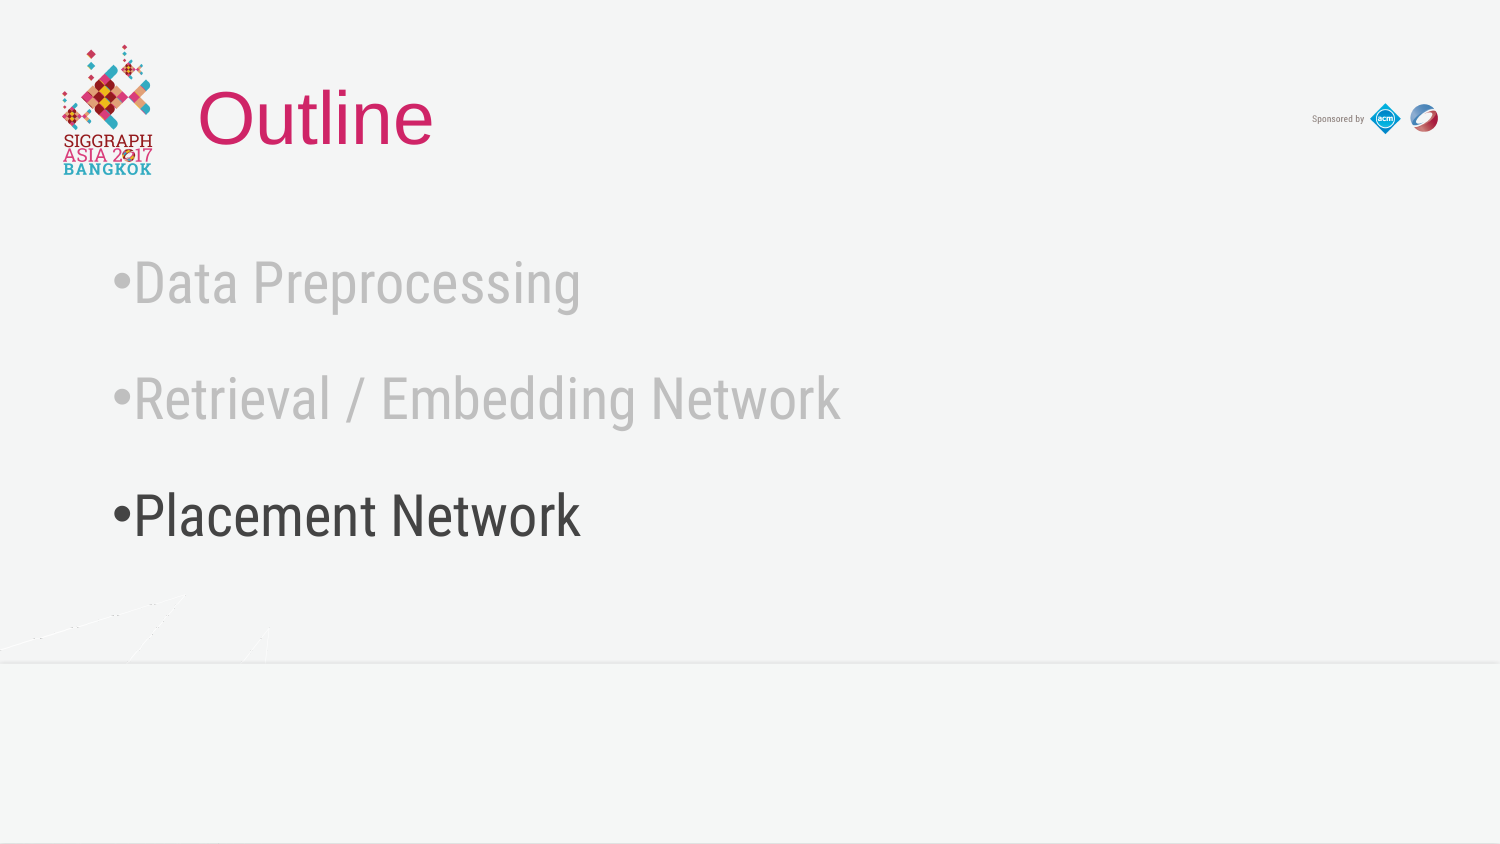

# Outline
Data Preprocessing
Retrieval / Embedding Network
Placement Network